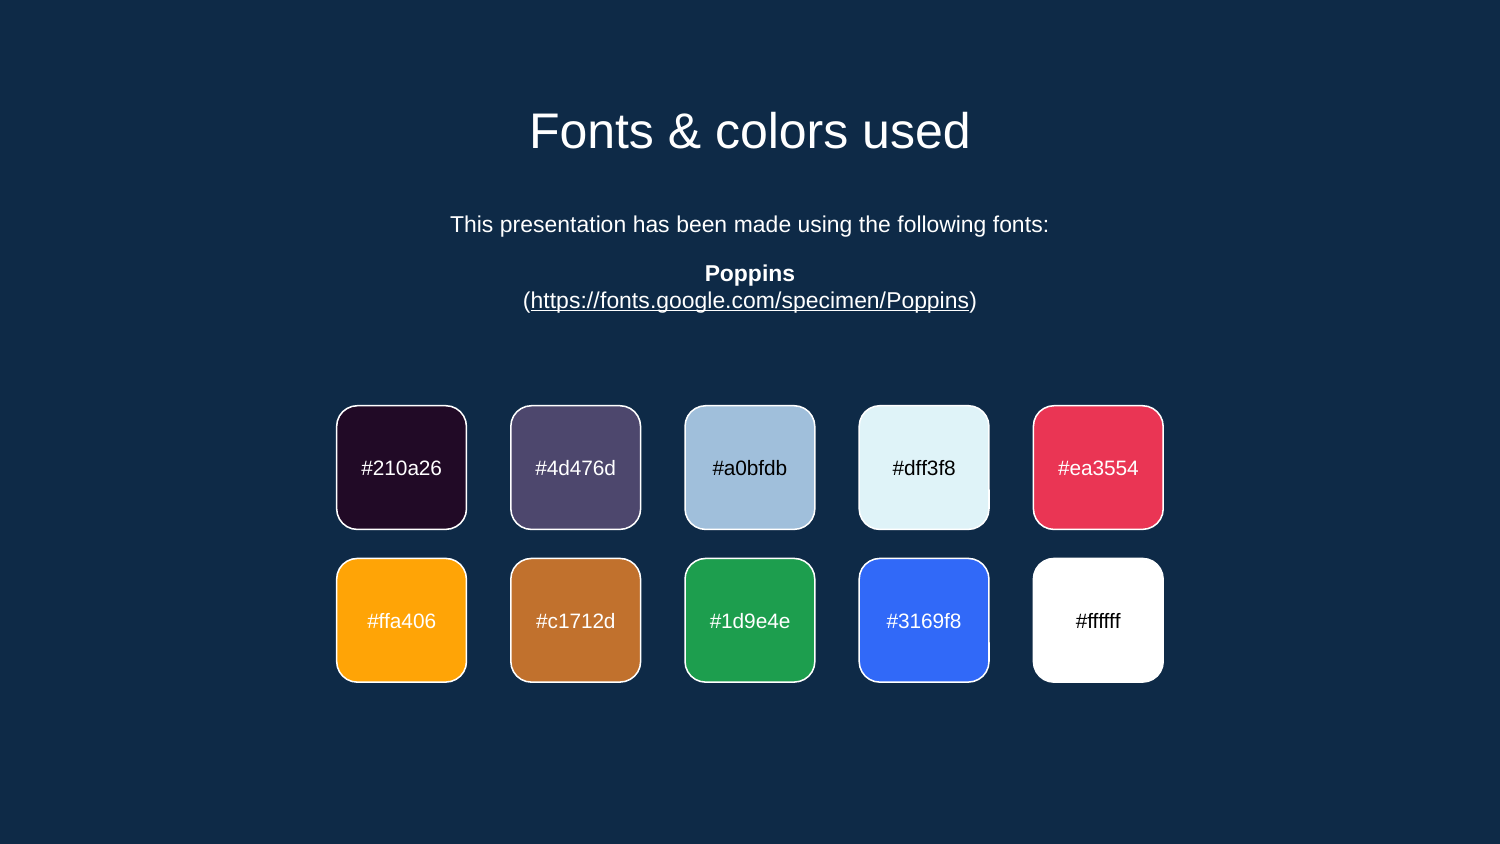

# Fonts & colors used
This presentation has been made using the following fonts:
Poppins
(https://fonts.google.com/specimen/Poppins)

#210a26
#4d476d
#a0bfdb
#dff3f8
#ea3554

#ffa406
#c1712d
#1d9e4e
#3169f8
#ffffff